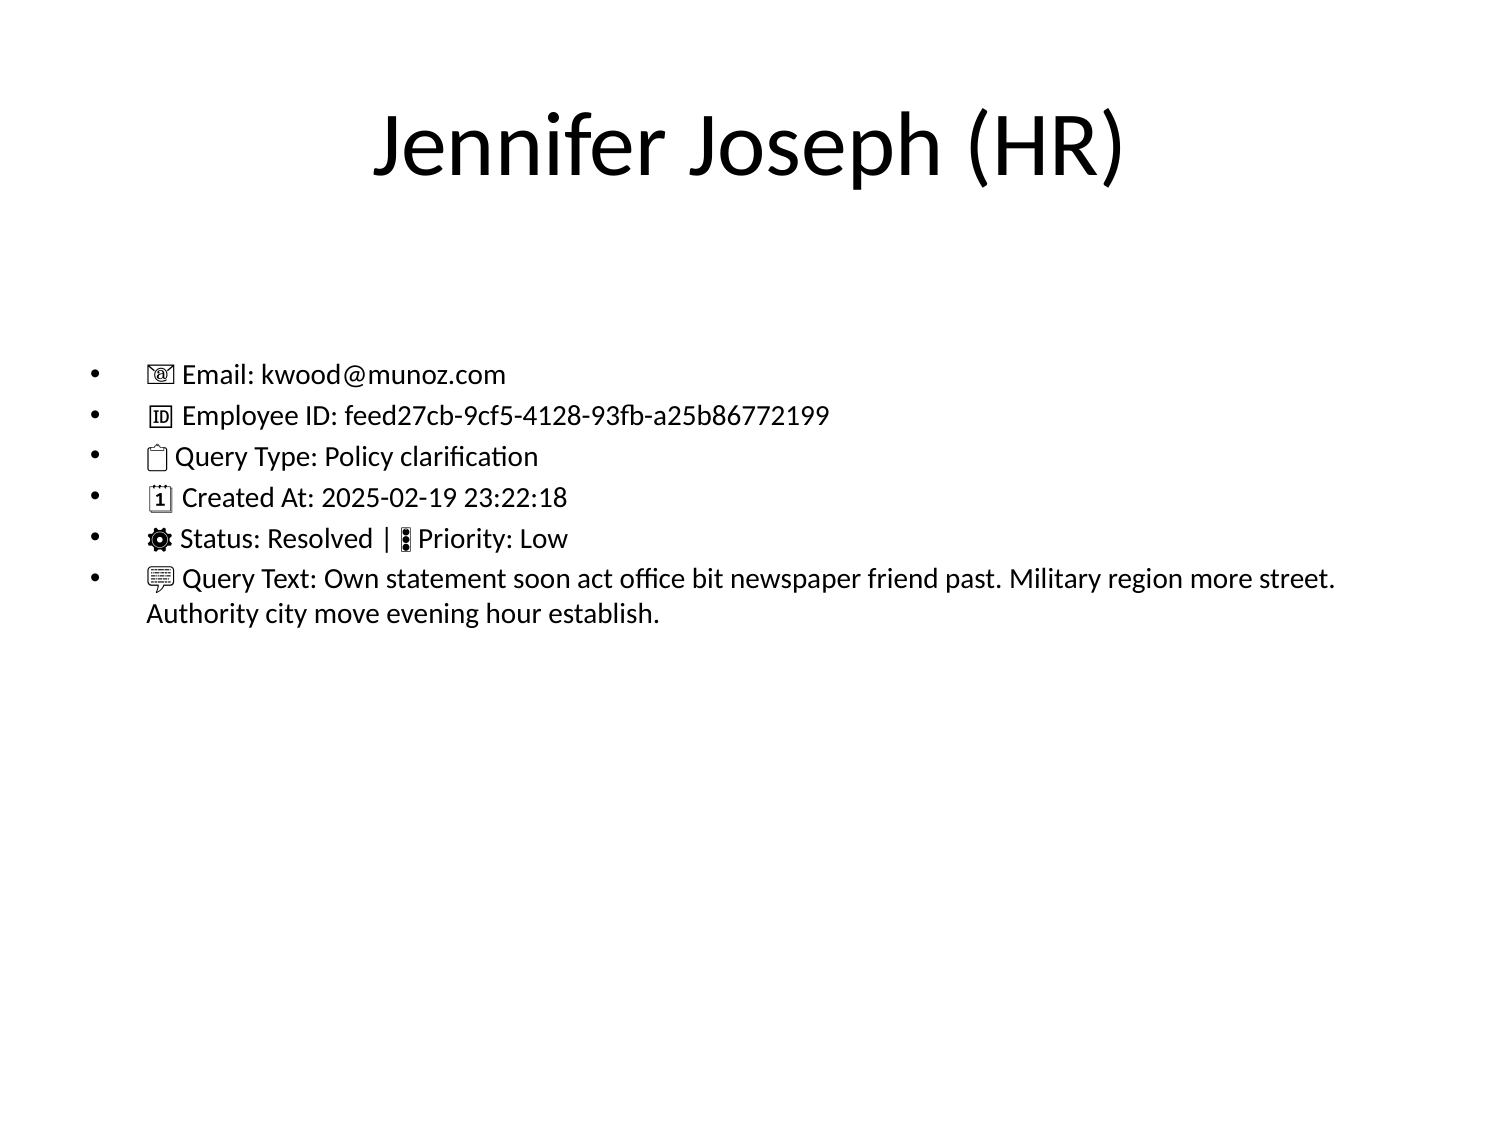

# Jennifer Joseph (HR)

📧 Email: kwood@munoz.com
🆔 Employee ID: feed27cb-9cf5-4128-93fb-a25b86772199
📋 Query Type: Policy clarification
🗓 Created At: 2025-02-19 23:22:18
⚙ Status: Resolved | 🚦 Priority: Low
💬 Query Text: Own statement soon act office bit newspaper friend past. Military region more street. Authority city move evening hour establish.